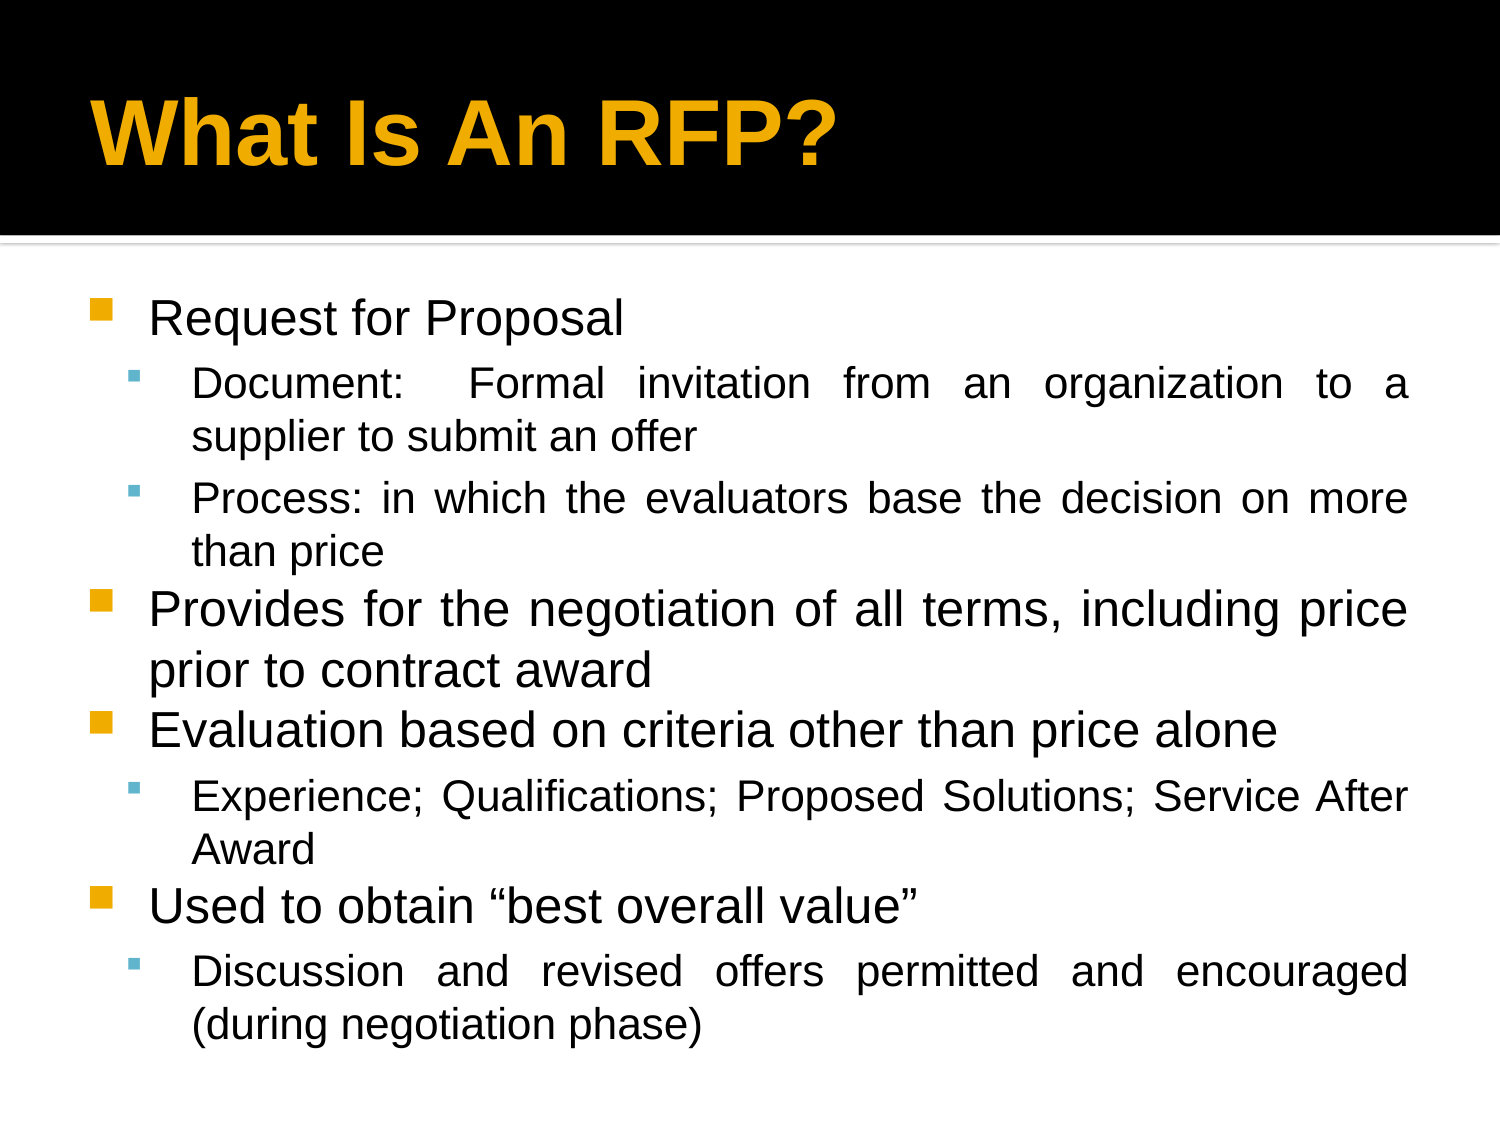

# What Is An RFP?
Request for Proposal
Document:  Formal invitation from an organization to a supplier to submit an offer
Process: in which the evaluators base the decision on more than price
Provides for the negotiation of all terms, including price prior to contract award
Evaluation based on criteria other than price alone
Experience; Qualifications; Proposed Solutions; Service After Award
Used to obtain “best overall value”
Discussion and revised offers permitted and encouraged (during negotiation phase)